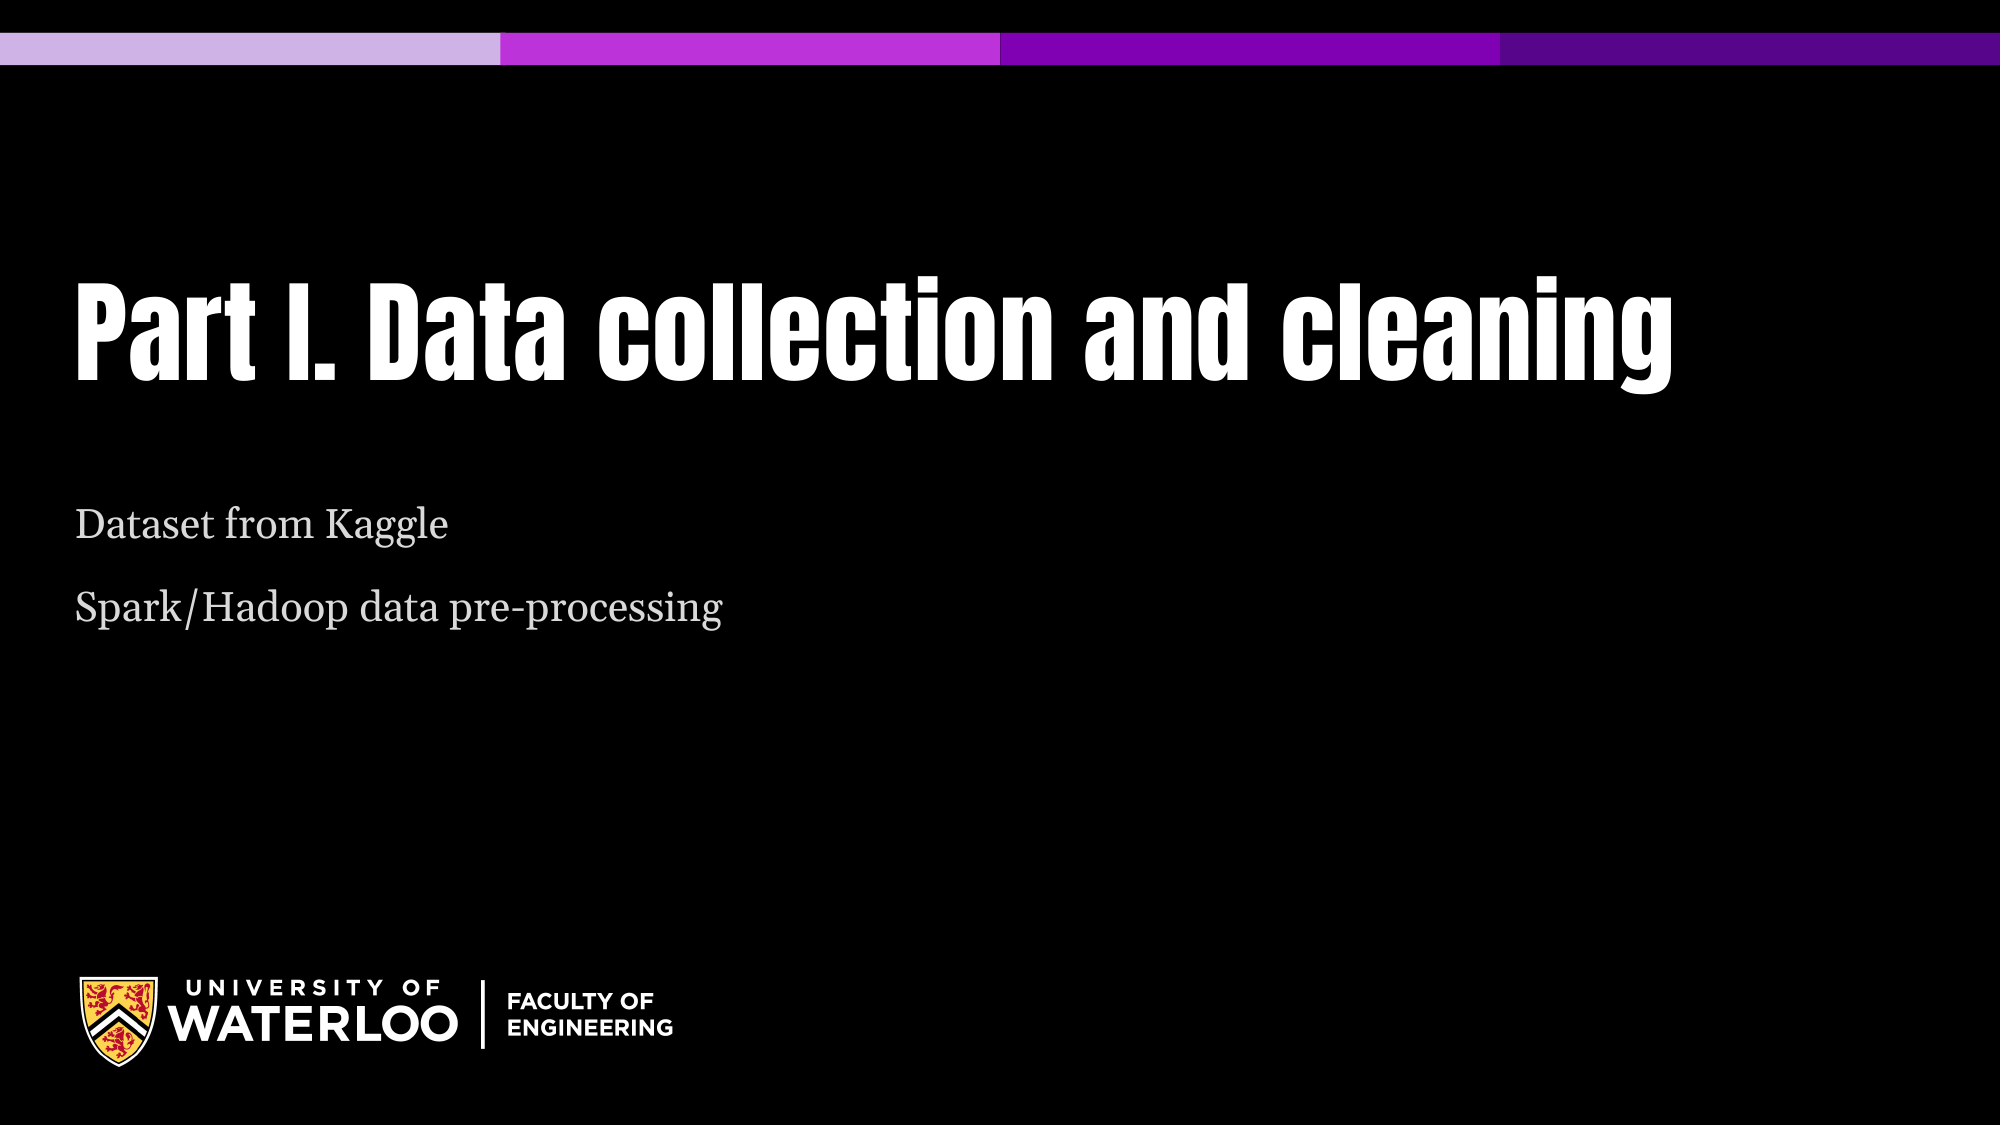

# Part I. Data collection and cleaning
Dataset from Kaggle
Spark/Hadoop data pre-processing